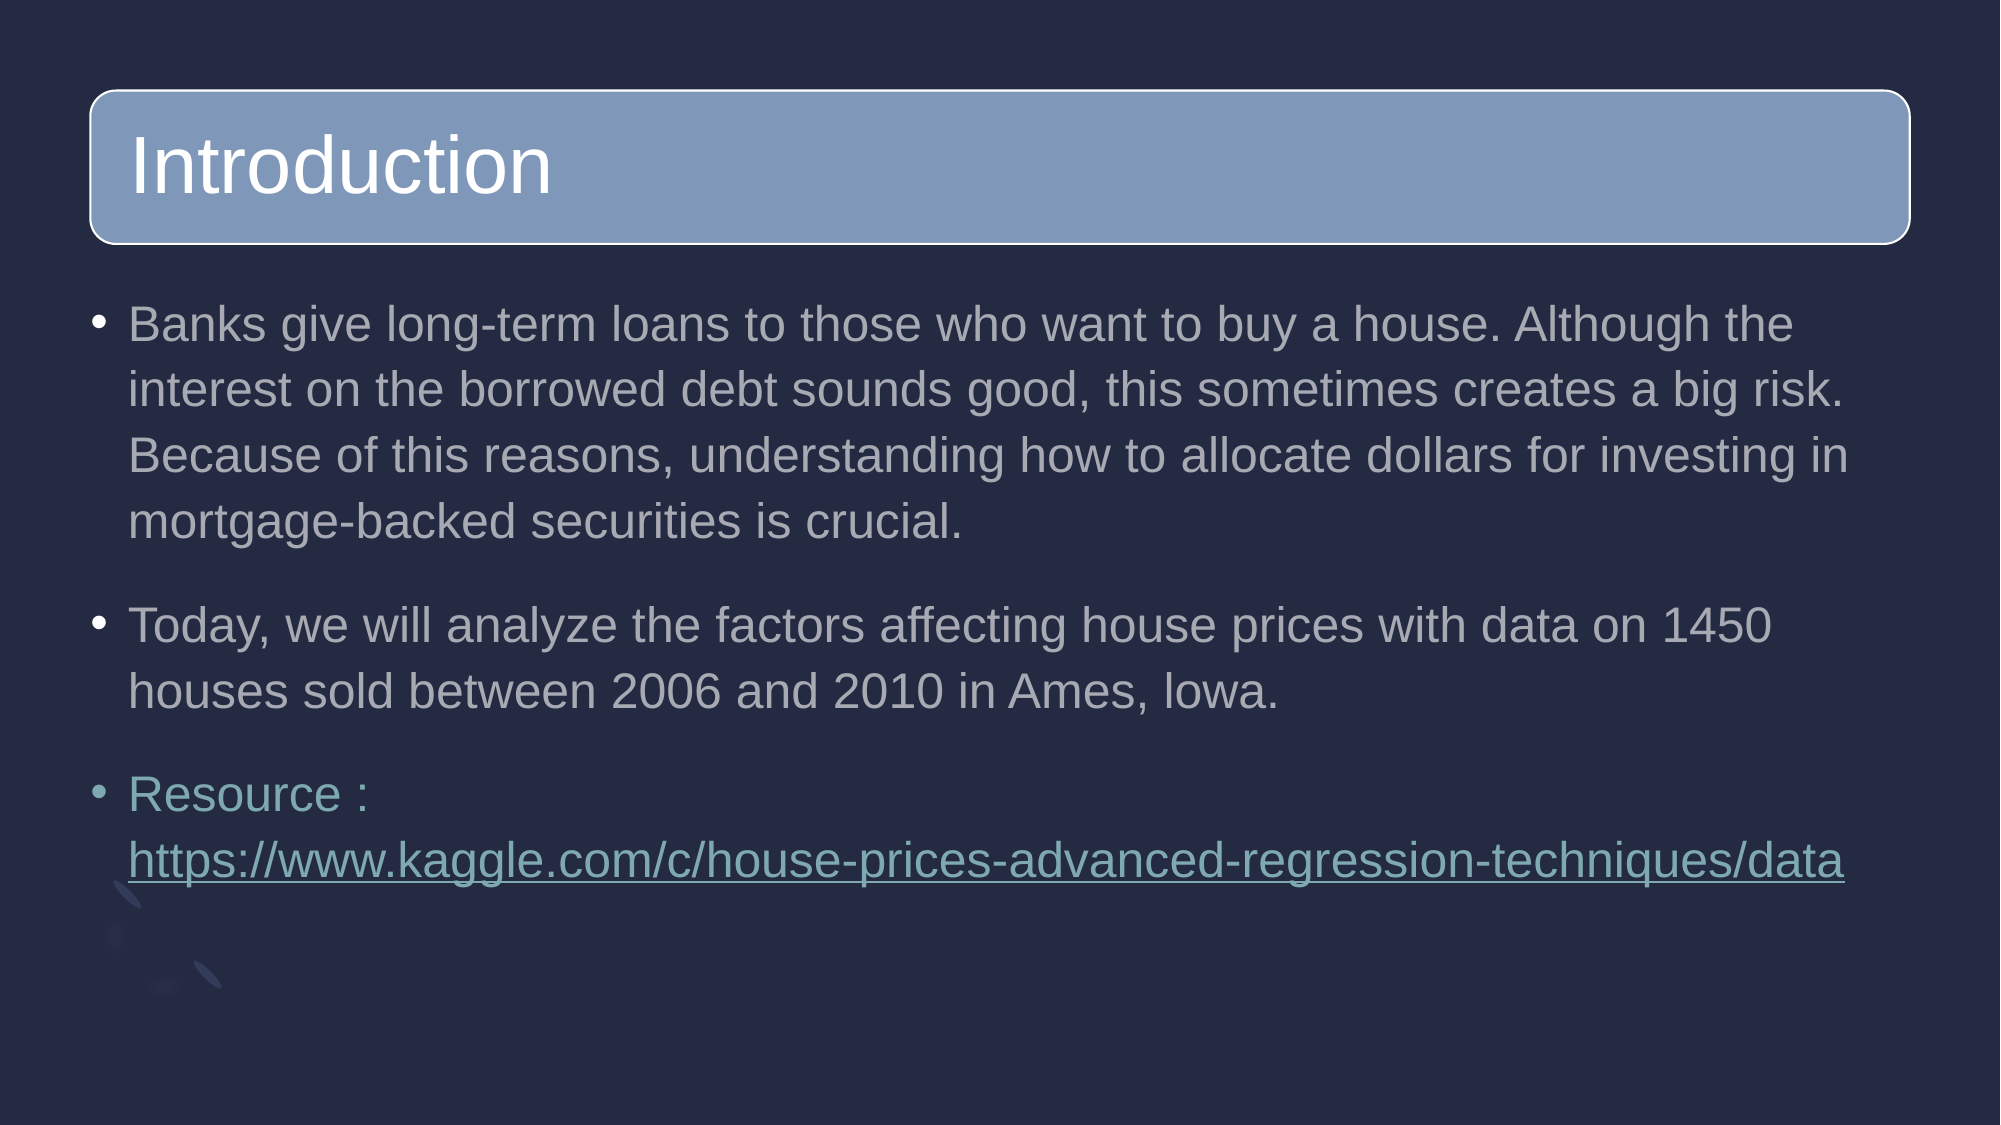

Introduction
Banks give long-term loans to those who want to buy a house. Although the interest on the borrowed debt sounds good, this sometimes creates a big risk. Because of this reasons, understanding how to allocate dollars for investing in mortgage-backed securities is crucial.
Today, we will analyze the factors affecting house prices with data on 1450 houses sold between 2006 and 2010 in Ames, lowa.
Resource : https://www.kaggle.com/c/house-prices-advanced-regression-techniques/data